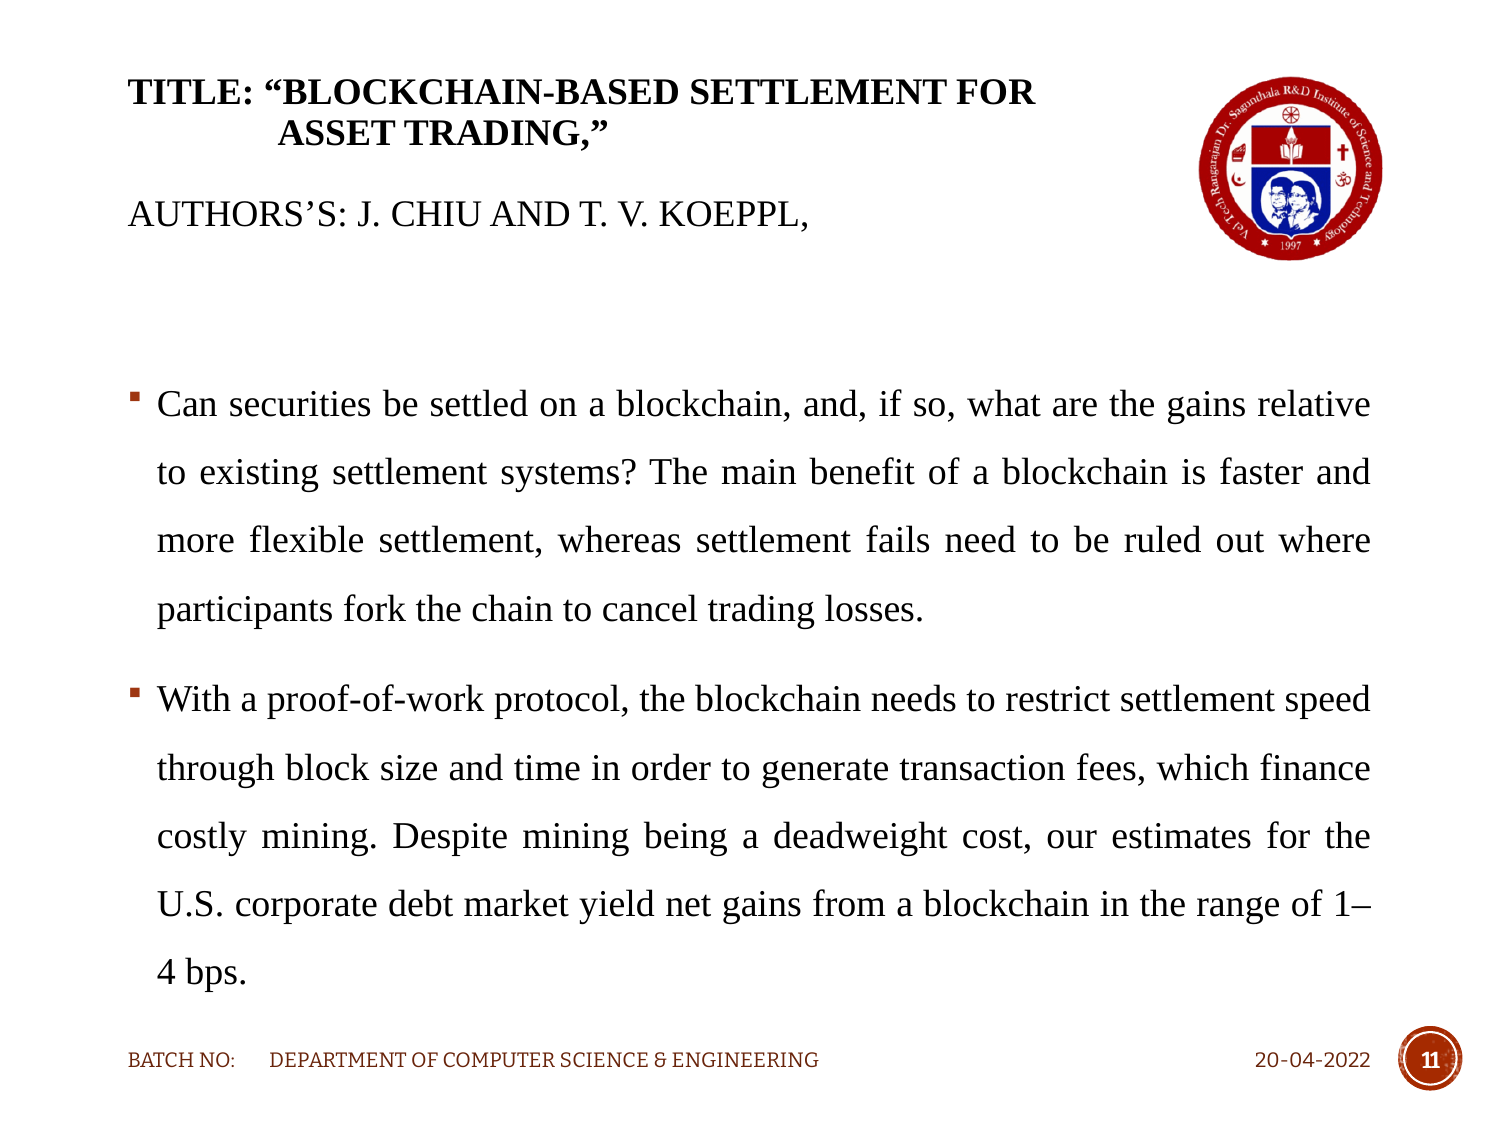

# TITLE: “Blockchain-based settlement for asset trading,” AUTHORS’S: J. Chiu and T. V. Koeppl,
Can securities be settled on a blockchain, and, if so, what are the gains relative to existing settlement systems? The main benefit of a blockchain is faster and more flexible settlement, whereas settlement fails need to be ruled out where participants fork the chain to cancel trading losses.
With a proof-of-work protocol, the blockchain needs to restrict settlement speed through block size and time in order to generate transaction fees, which finance costly mining. Despite mining being a deadweight cost, our estimates for the U.S. corporate debt market yield net gains from a blockchain in the range of 1–4 bps.

BATCH NO:        DEPARTMENT OF COMPUTER SCIENCE & ENGINEERING
20-04-2022
11